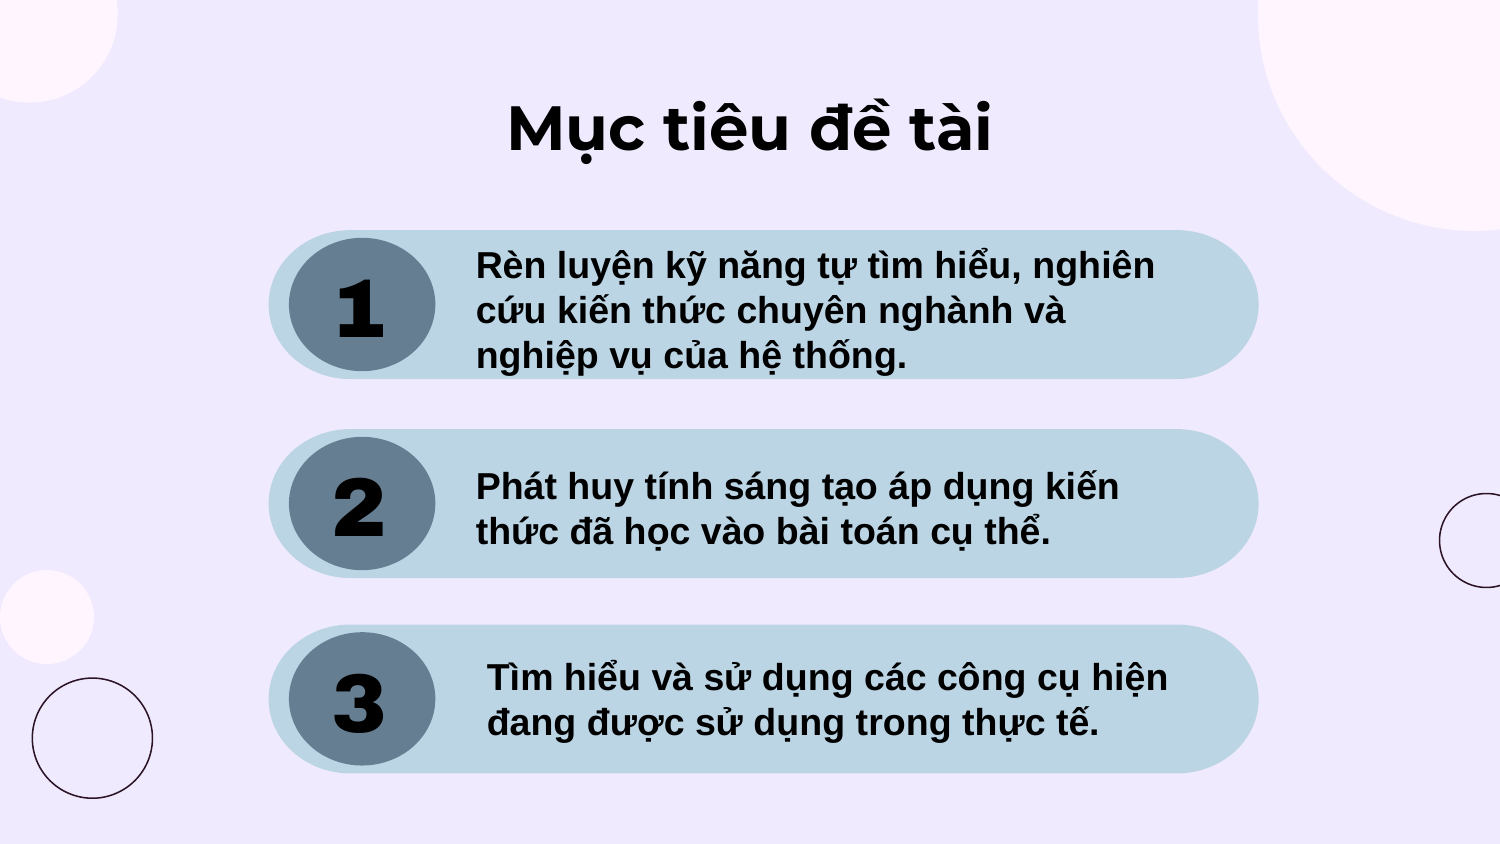

# Mục tiêu đề tài

1
Rèn luyện kỹ năng tự tìm hiểu, nghiên cứu kiến thức chuyên nghành và nghiệp vụ của hệ thống.

2
Phát huy tính sáng tạo áp dụng kiến thức đã học vào bài toán cụ thể.

3
Tìm hiểu và sử dụng các công cụ hiện đang được sử dụng trong thực tế.